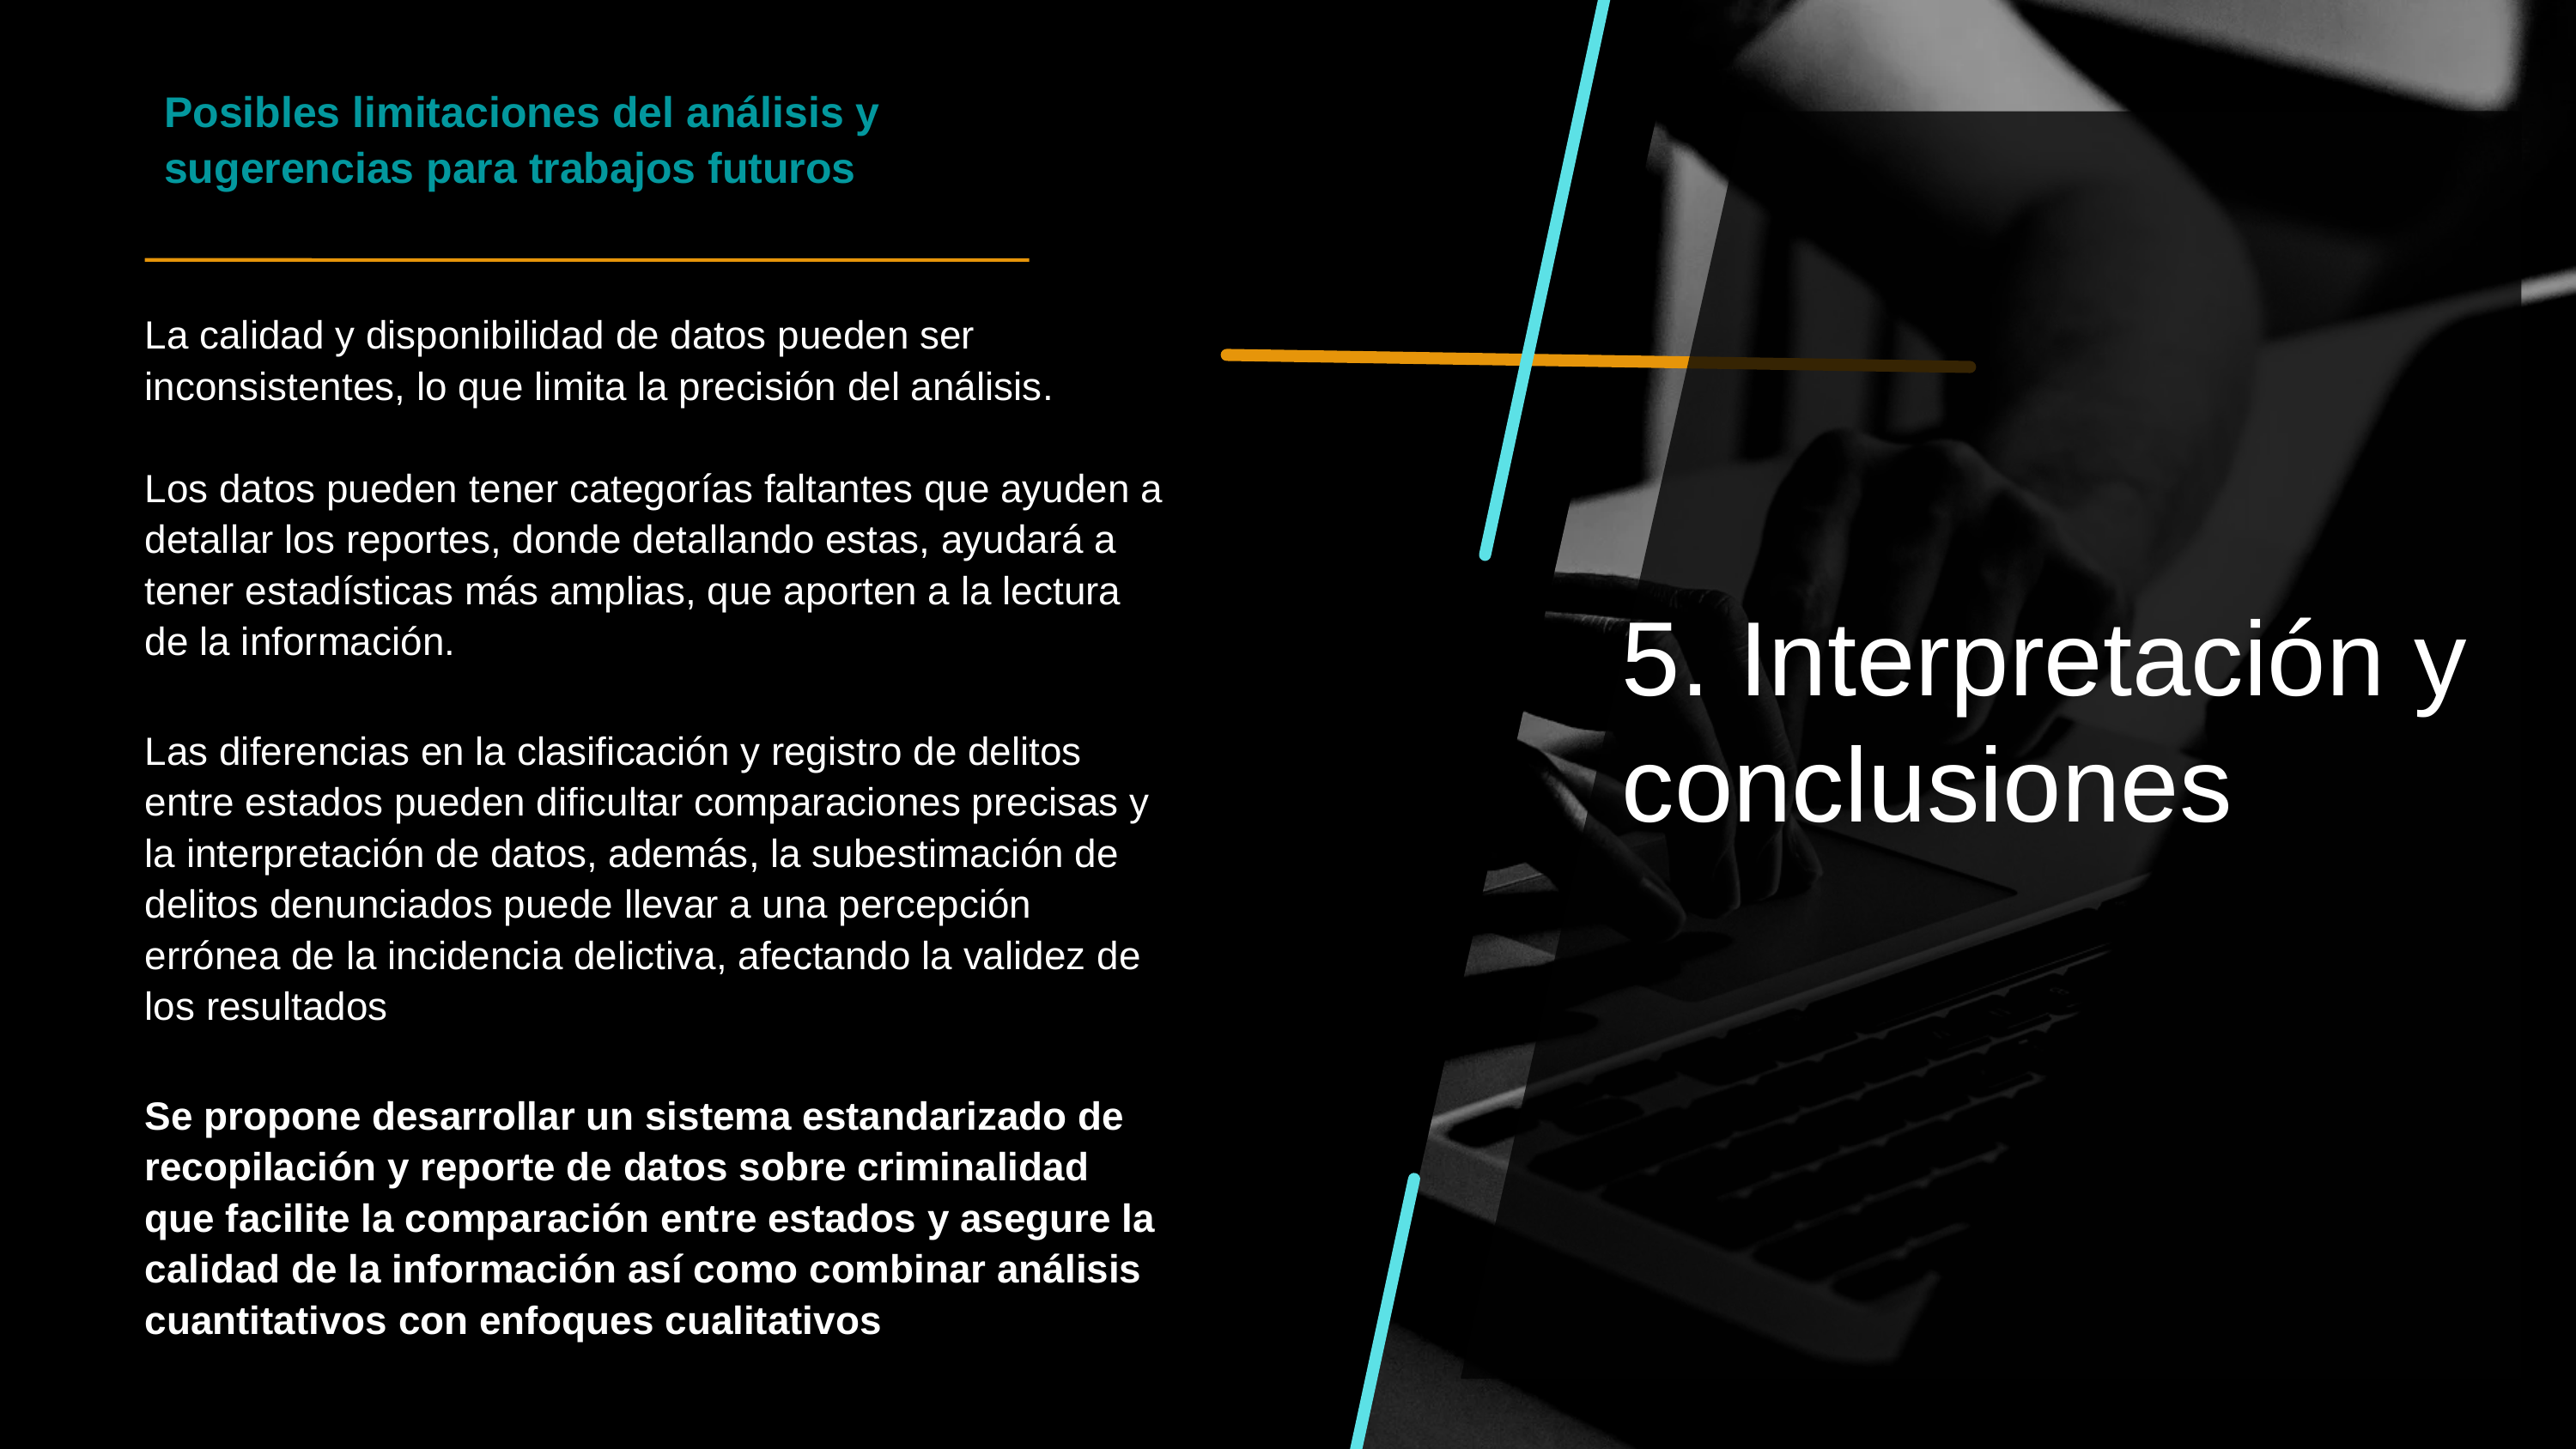

Posibles limitaciones del análisis y sugerencias para trabajos futuros

La calidad y disponibilidad de datos pueden ser inconsistentes, lo que limita la precisión del análisis.

Los datos pueden tener categorías faltantes que ayuden a detallar los reportes, donde detallando estas, ayudará a tener estadísticas más amplias, que aporten a la lectura de la información.

5. Interpretación y conclusiones
Las diferencias en la clasificación y registro de delitos entre estados pueden dificultar comparaciones precisas y la interpretación de datos, además, la subestimación de delitos denunciados puede llevar a una percepción errónea de la incidencia delictiva, afectando la validez de los resultados
Se propone desarrollar un sistema estandarizado de recopilación y reporte de datos sobre criminalidad que facilite la comparación entre estados y asegure la calidad de la información así como combinar análisis cuantitativos con enfoques cualitativos